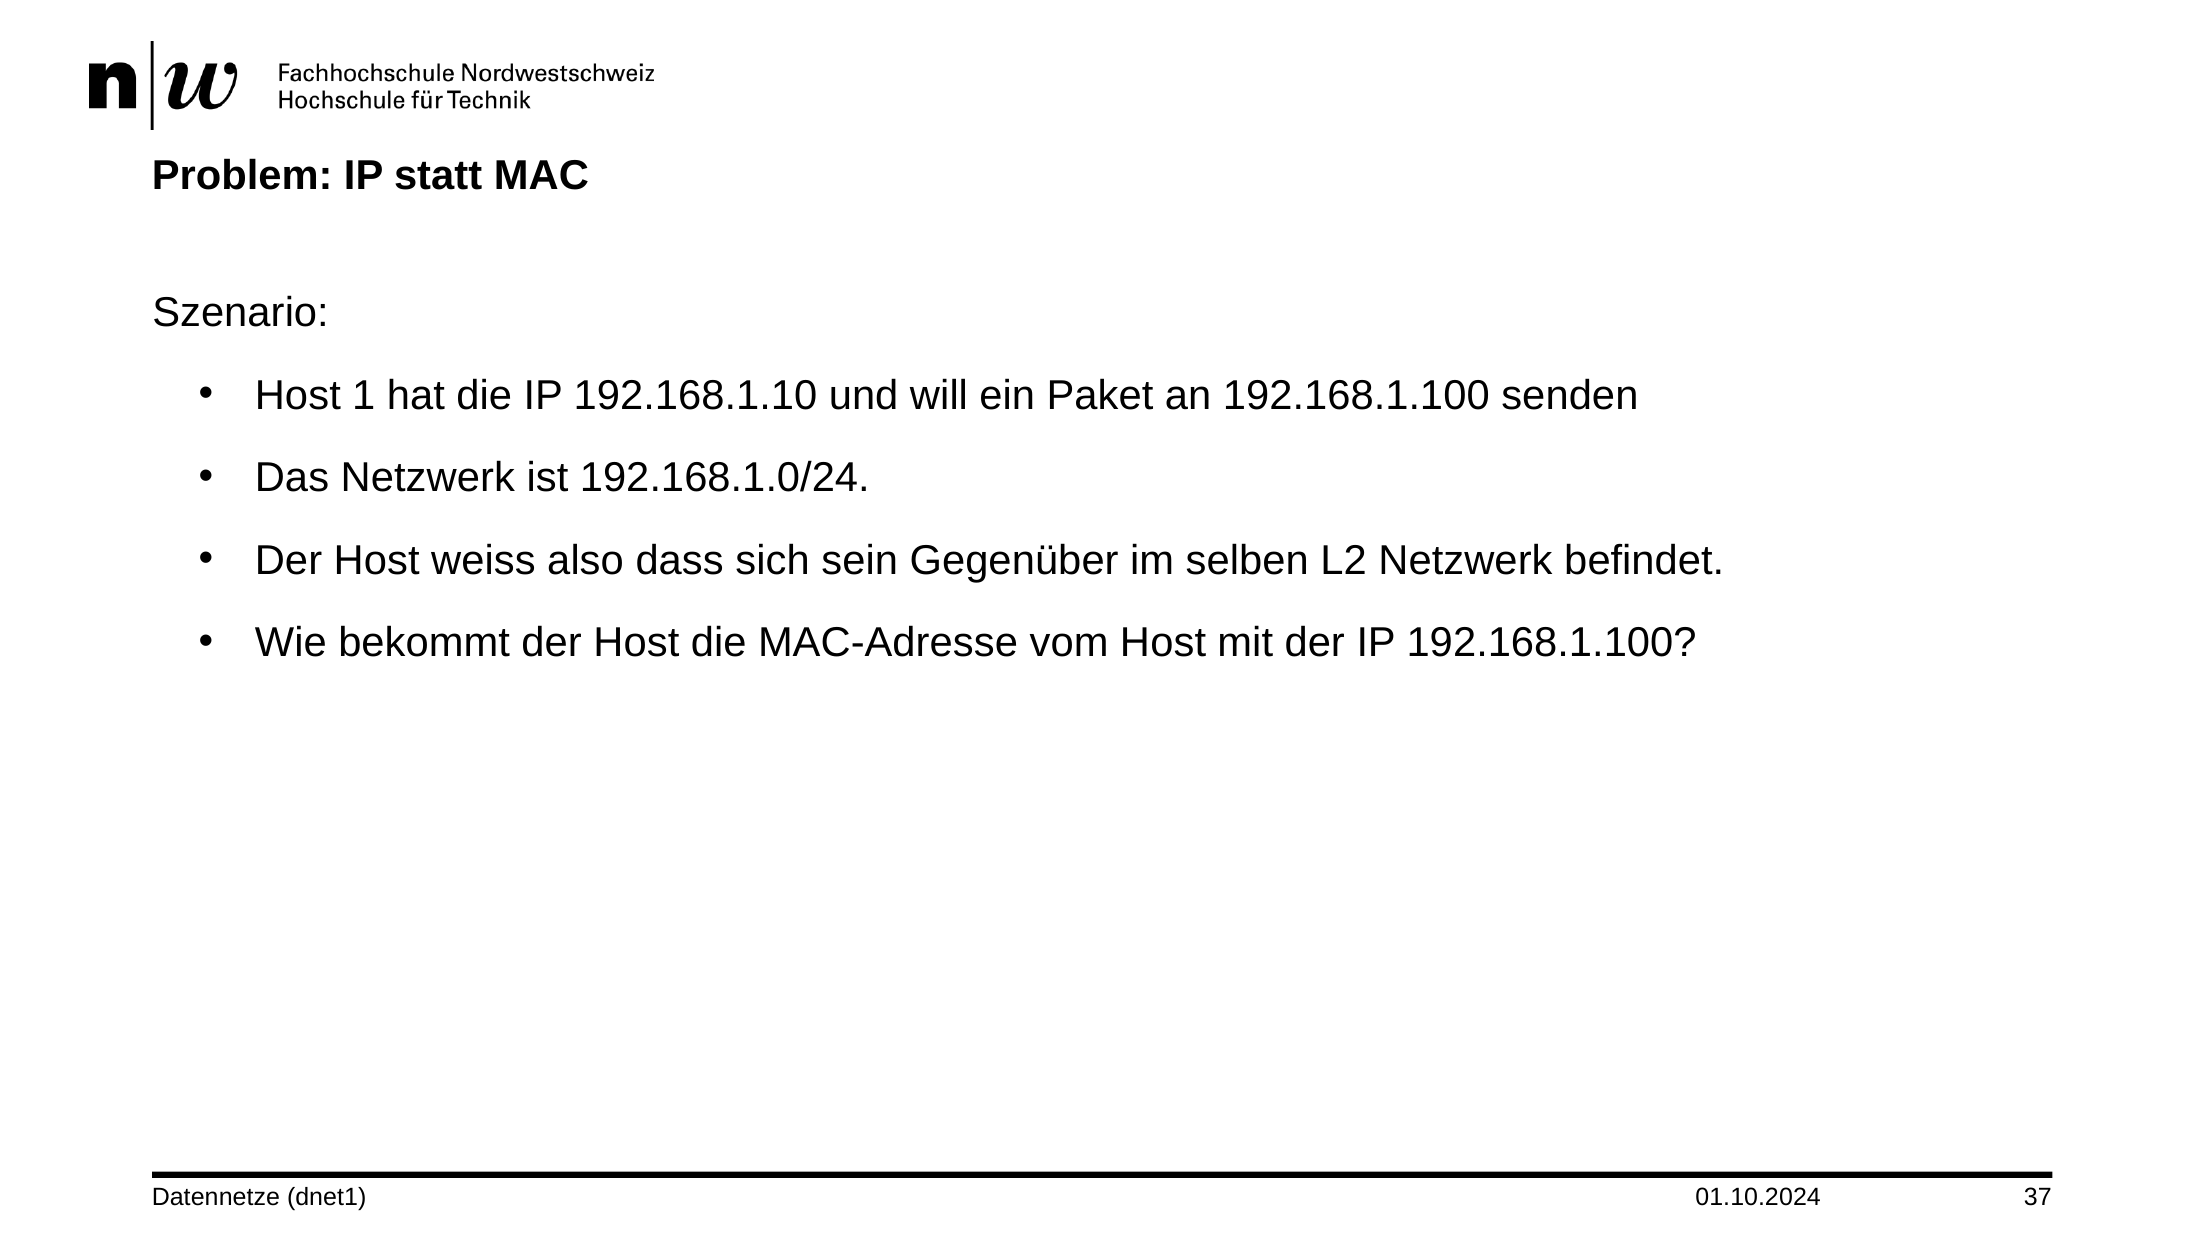

# Problem: IP statt MAC
Szenario:
Host 1 hat die IP 192.168.1.10 und will ein Paket an 192.168.1.100 senden
Das Netzwerk ist 192.168.1.0/24.
Der Host weiss also dass sich sein Gegenüber im selben L2 Netzwerk befindet.
Wie bekommt der Host die MAC-Adresse vom Host mit der IP 192.168.1.100?
Datennetze (dnet1)
01.10.2024
37